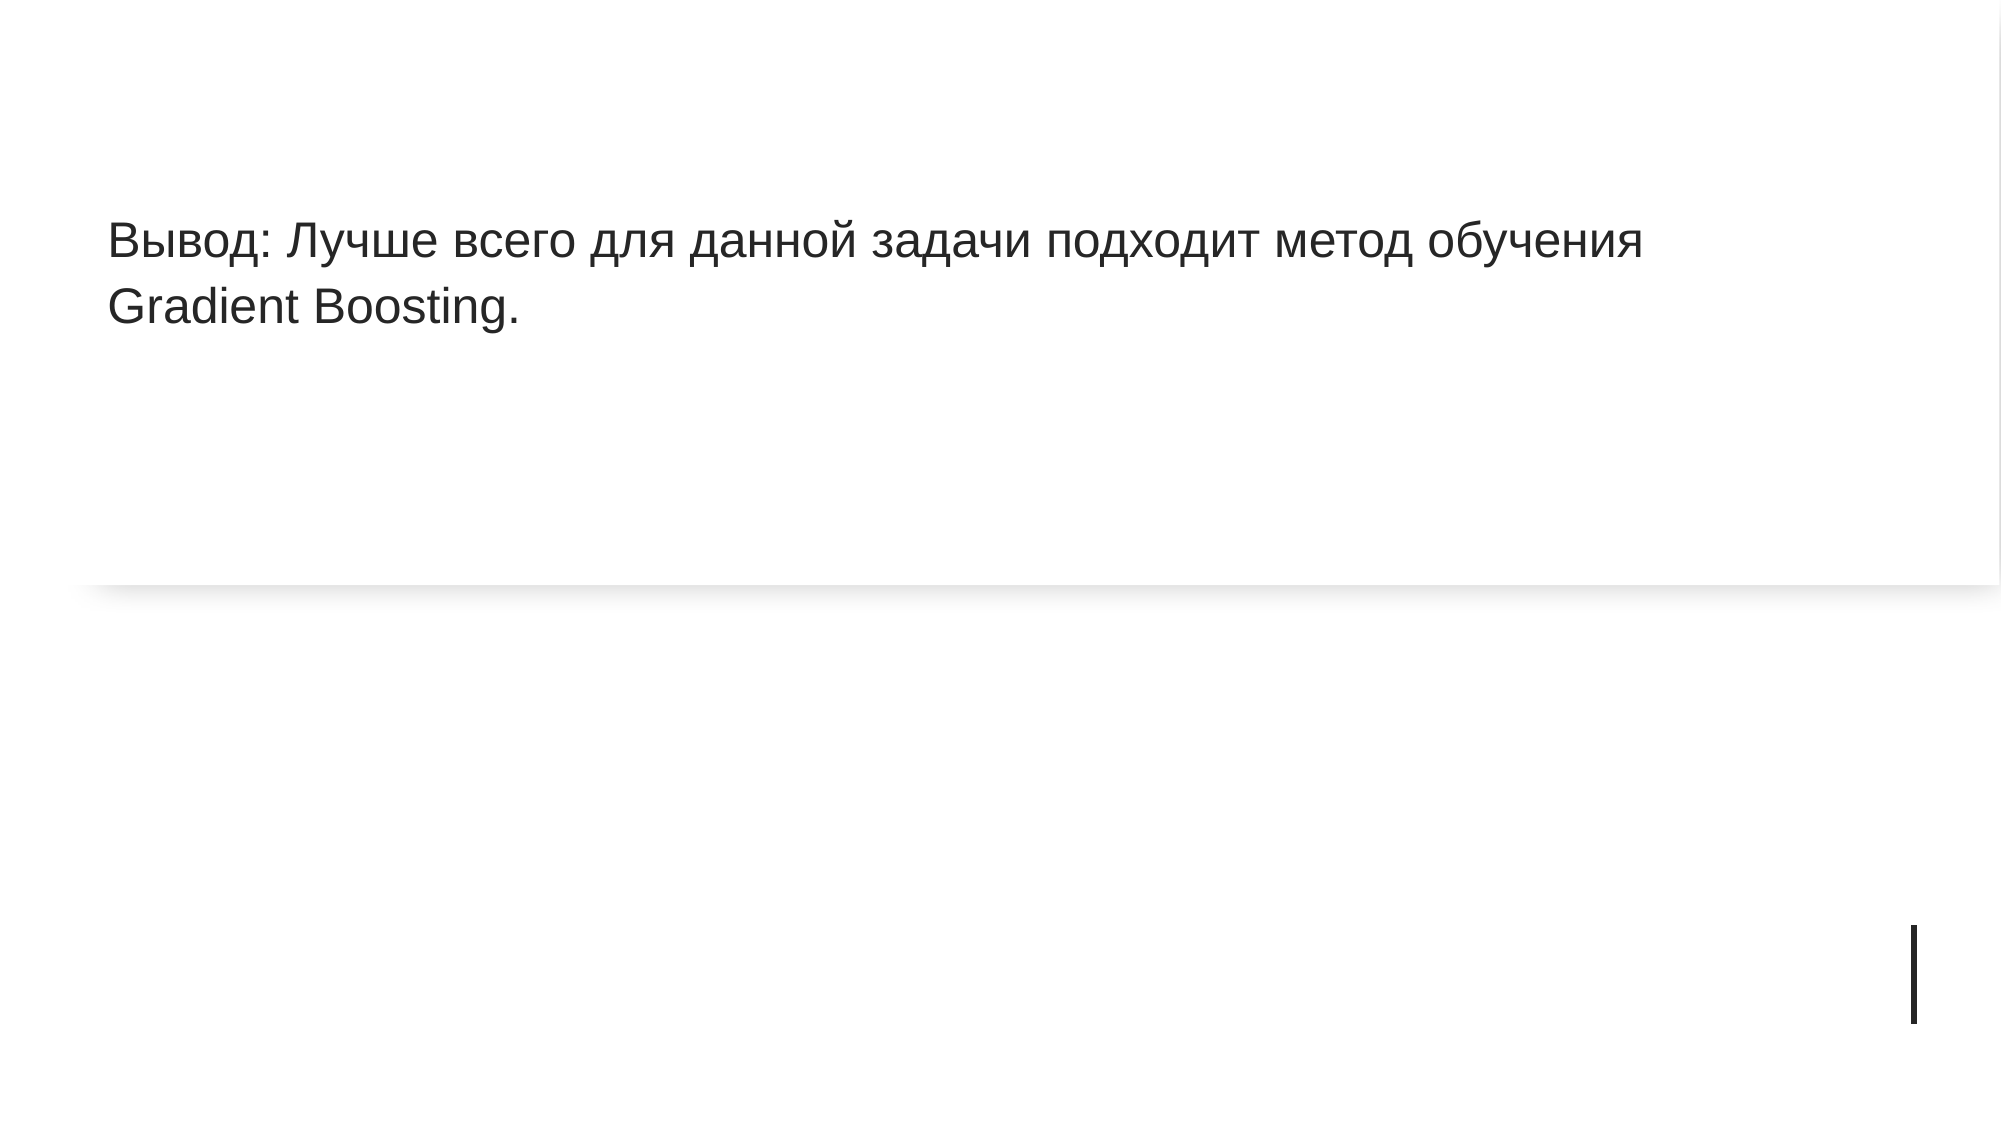

Вывод: Лучше всего для данной задачи подходит метод обучения Gradient Boosting.